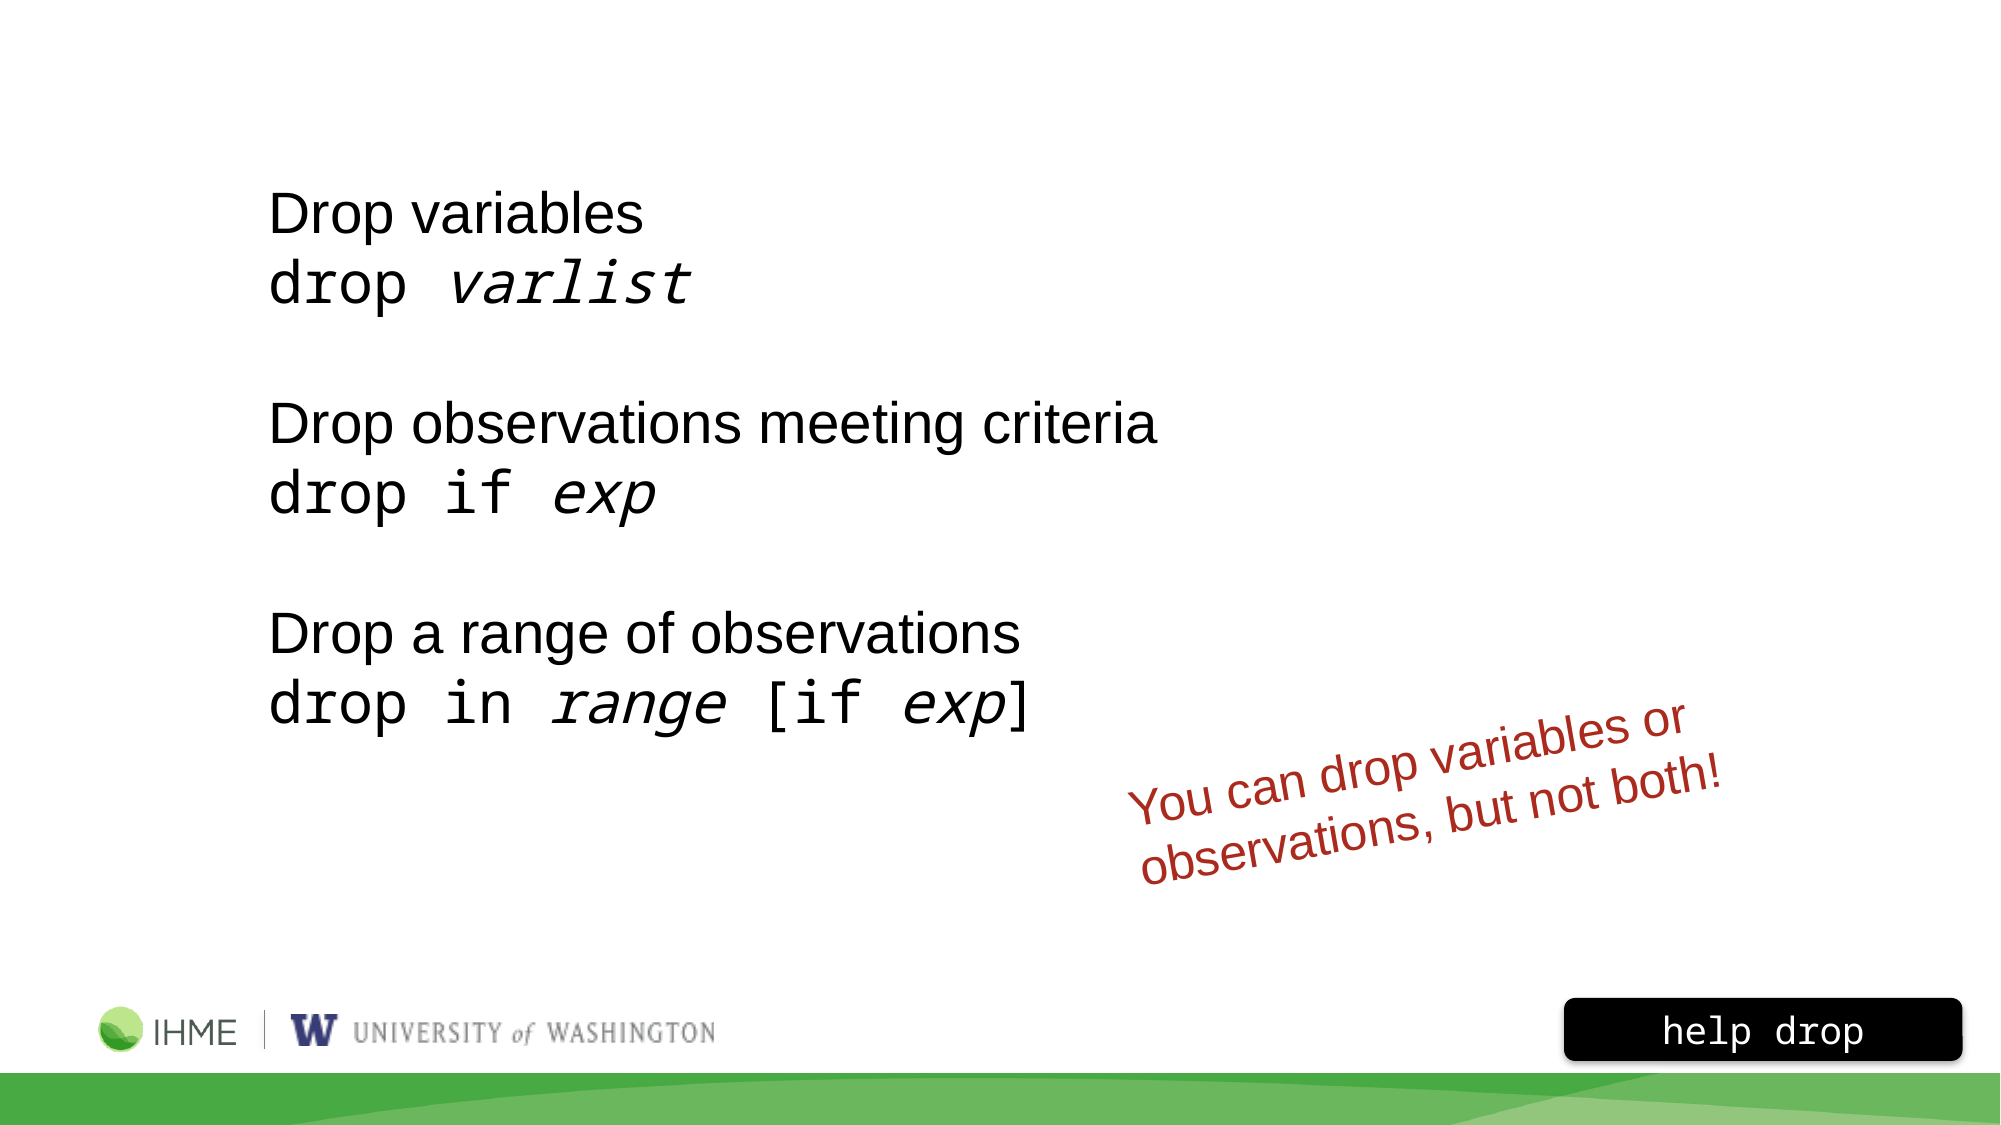

Drop variables
drop varlist

Drop observations meeting criteria
drop if exp

Drop a range of observations
drop in range [if exp]
You can drop variables or
observations, but not both!

help drop